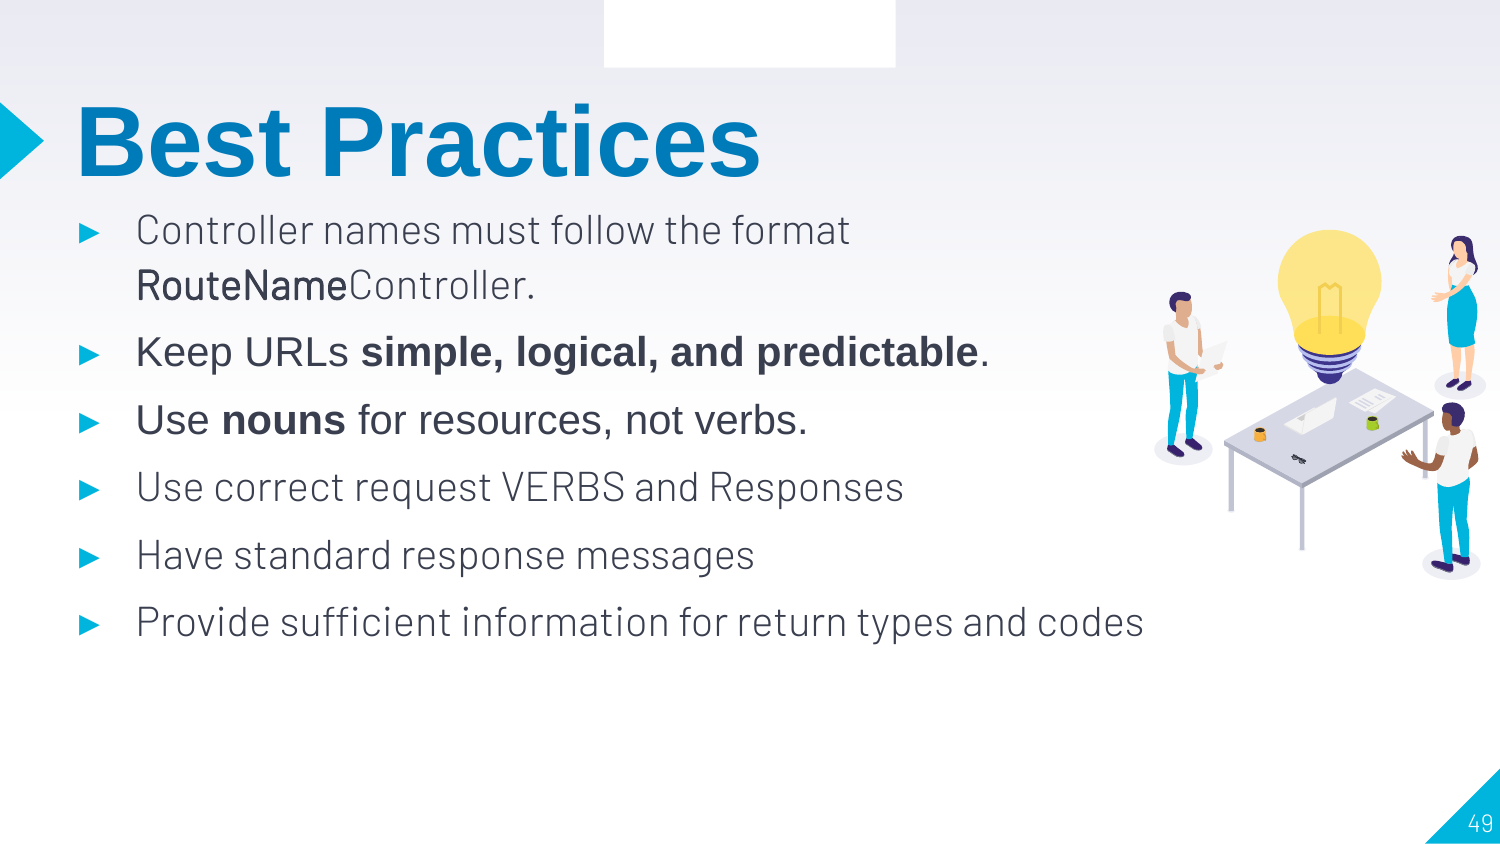

Section Overview

# Best Practices
Controller names must follow the format RouteNameController.
Keep URLs simple, logical, and predictable.
Use nouns for resources, not verbs.
Use correct request VERBS and Responses
Have standard response messages
Provide sufficient information for return types and codes

49